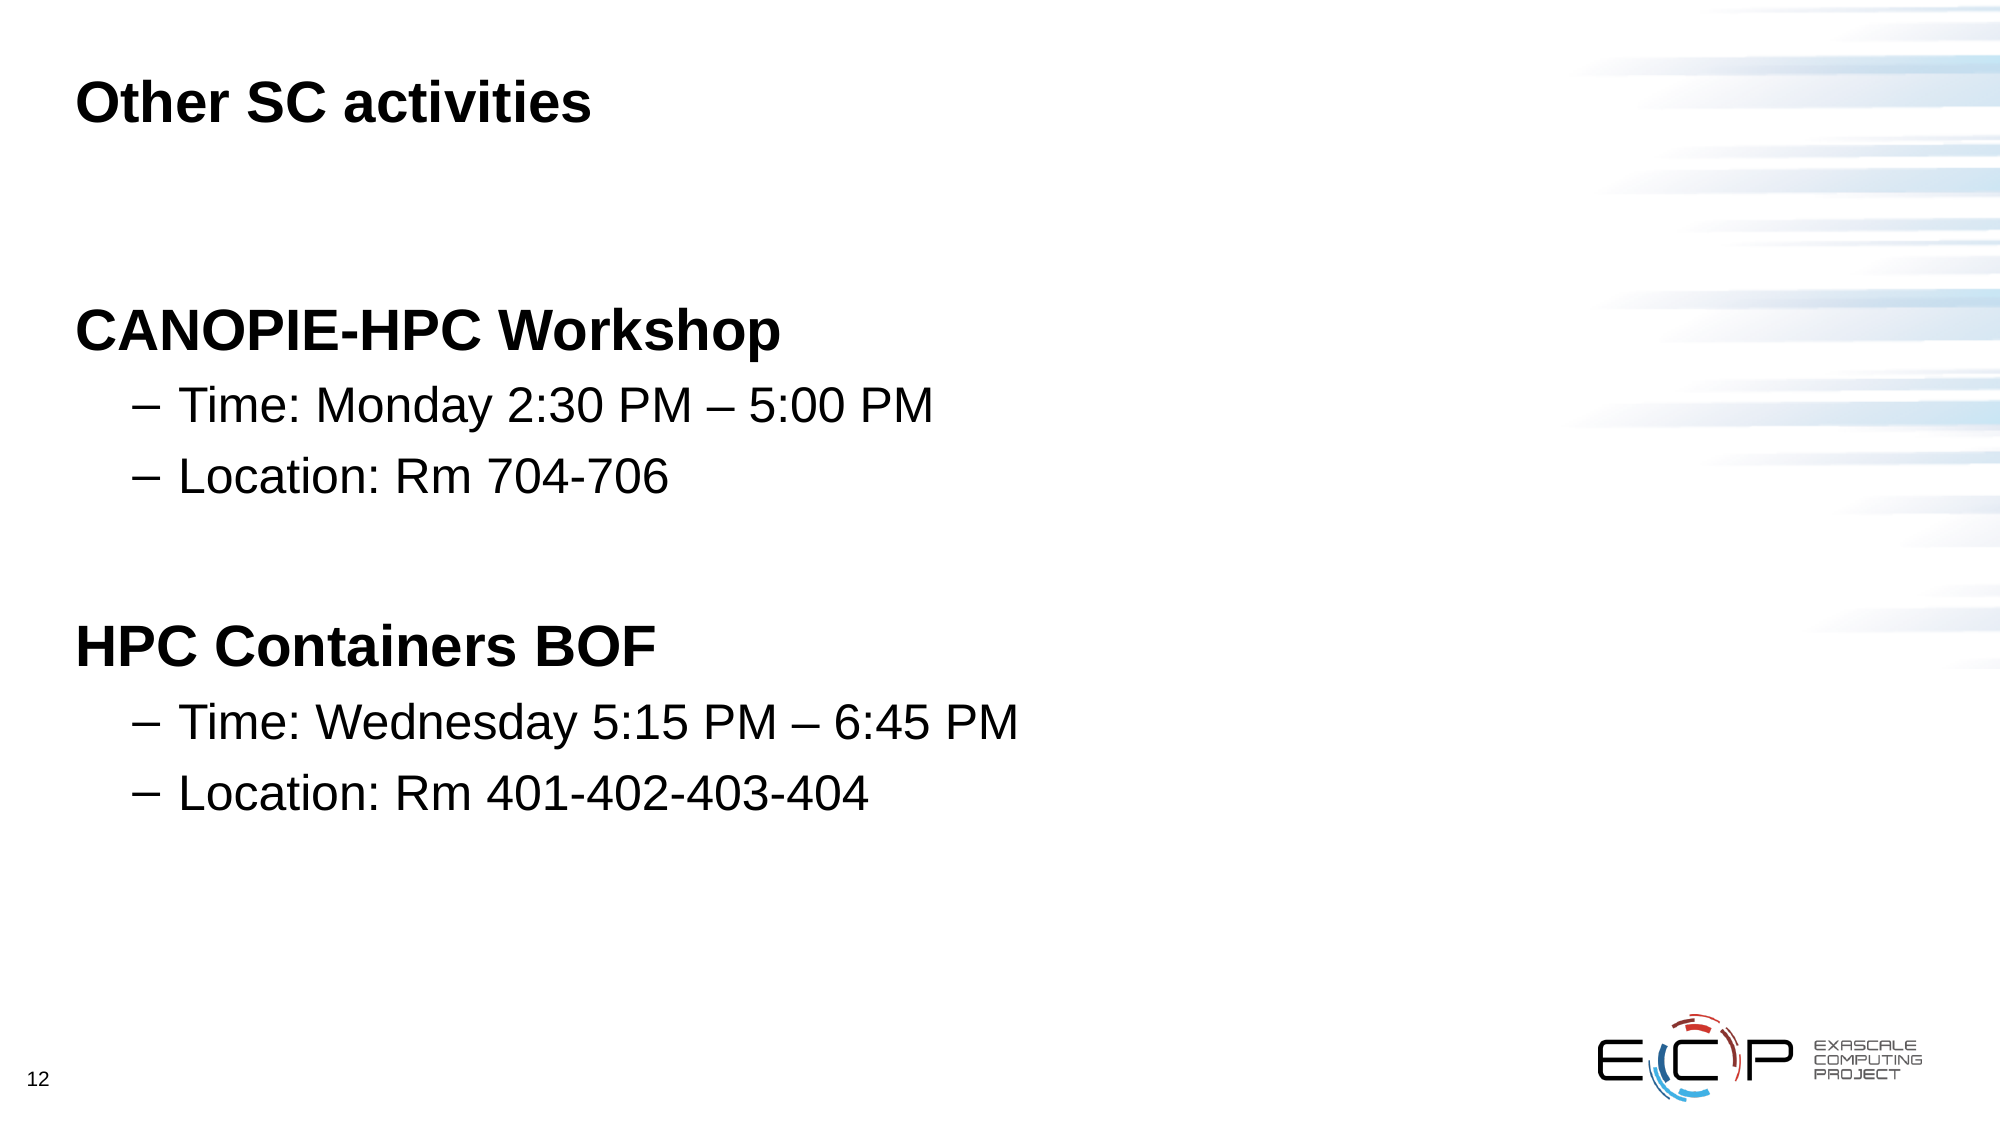

# Other SC activities
CANOPIE-HPC Workshop
Time: Monday 2:30 PM – 5:00 PM
Location: Rm 704-706

HPC Containers BOF
Time: Wednesday 5:15 PM – 6:45 PM
Location: Rm 401-402-403-404